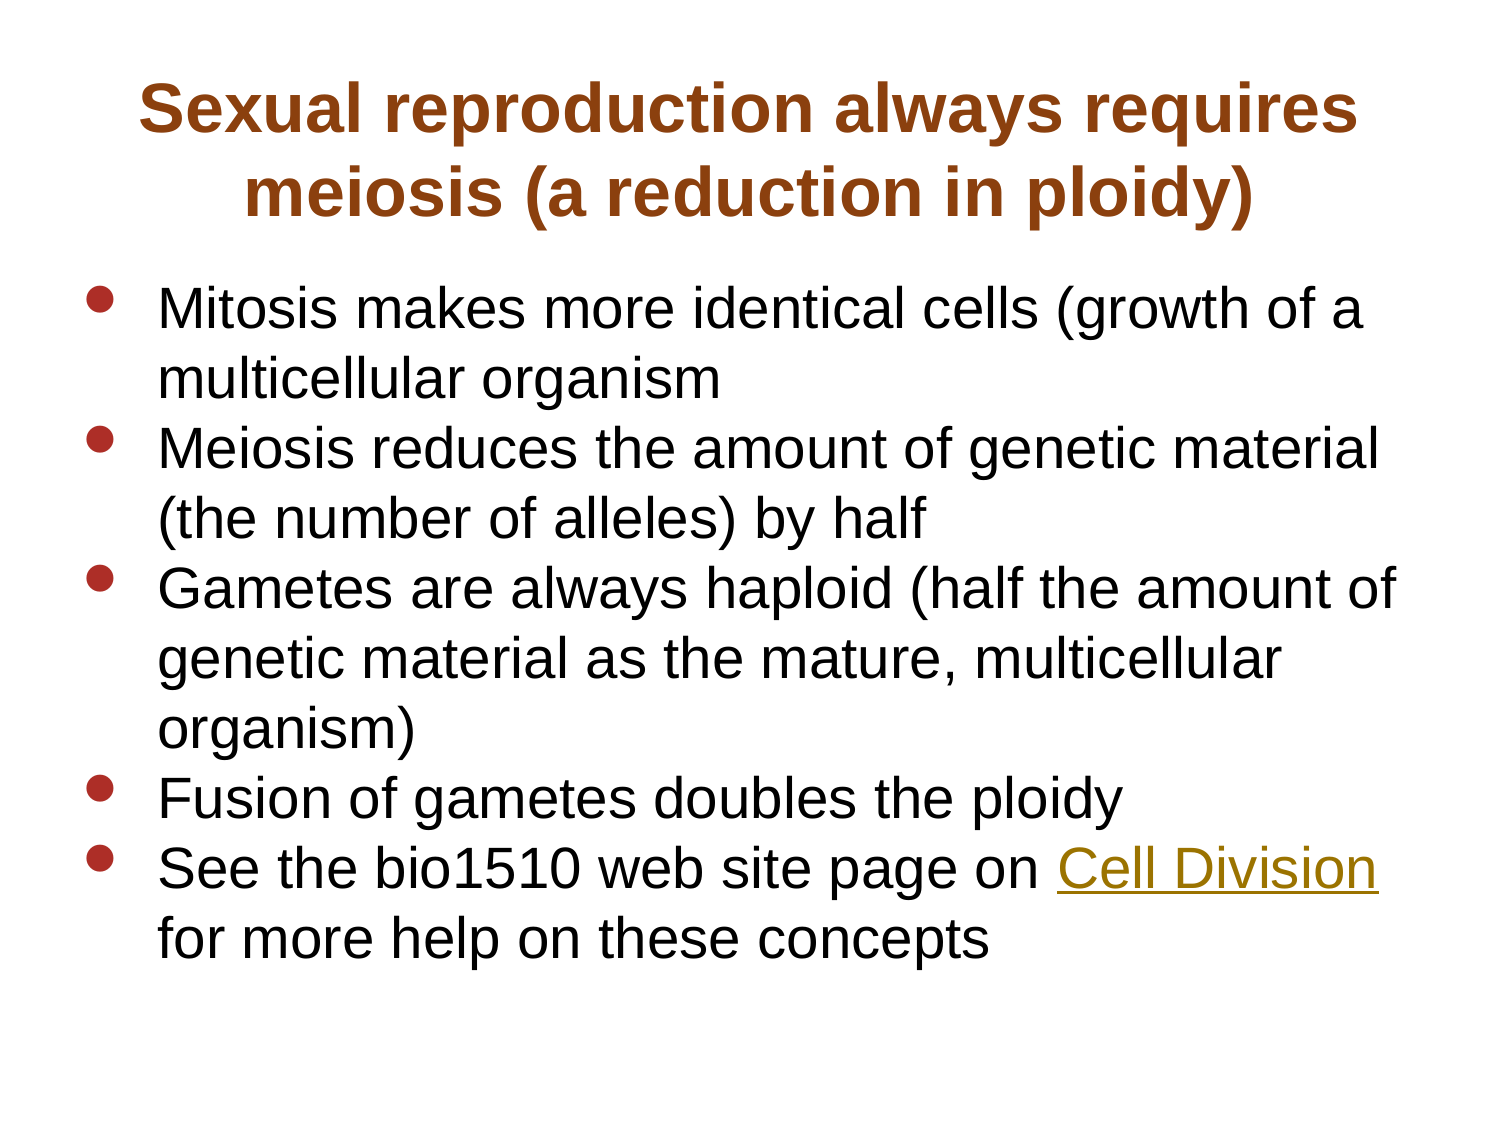

# Sexual reproduction always requires meiosis (a reduction in ploidy)
Mitosis makes more identical cells (growth of a multicellular organism
Meiosis reduces the amount of genetic material (the number of alleles) by half
Gametes are always haploid (half the amount of genetic material as the mature, multicellular organism)
Fusion of gametes doubles the ploidy
See the bio1510 web site page on Cell Division for more help on these concepts